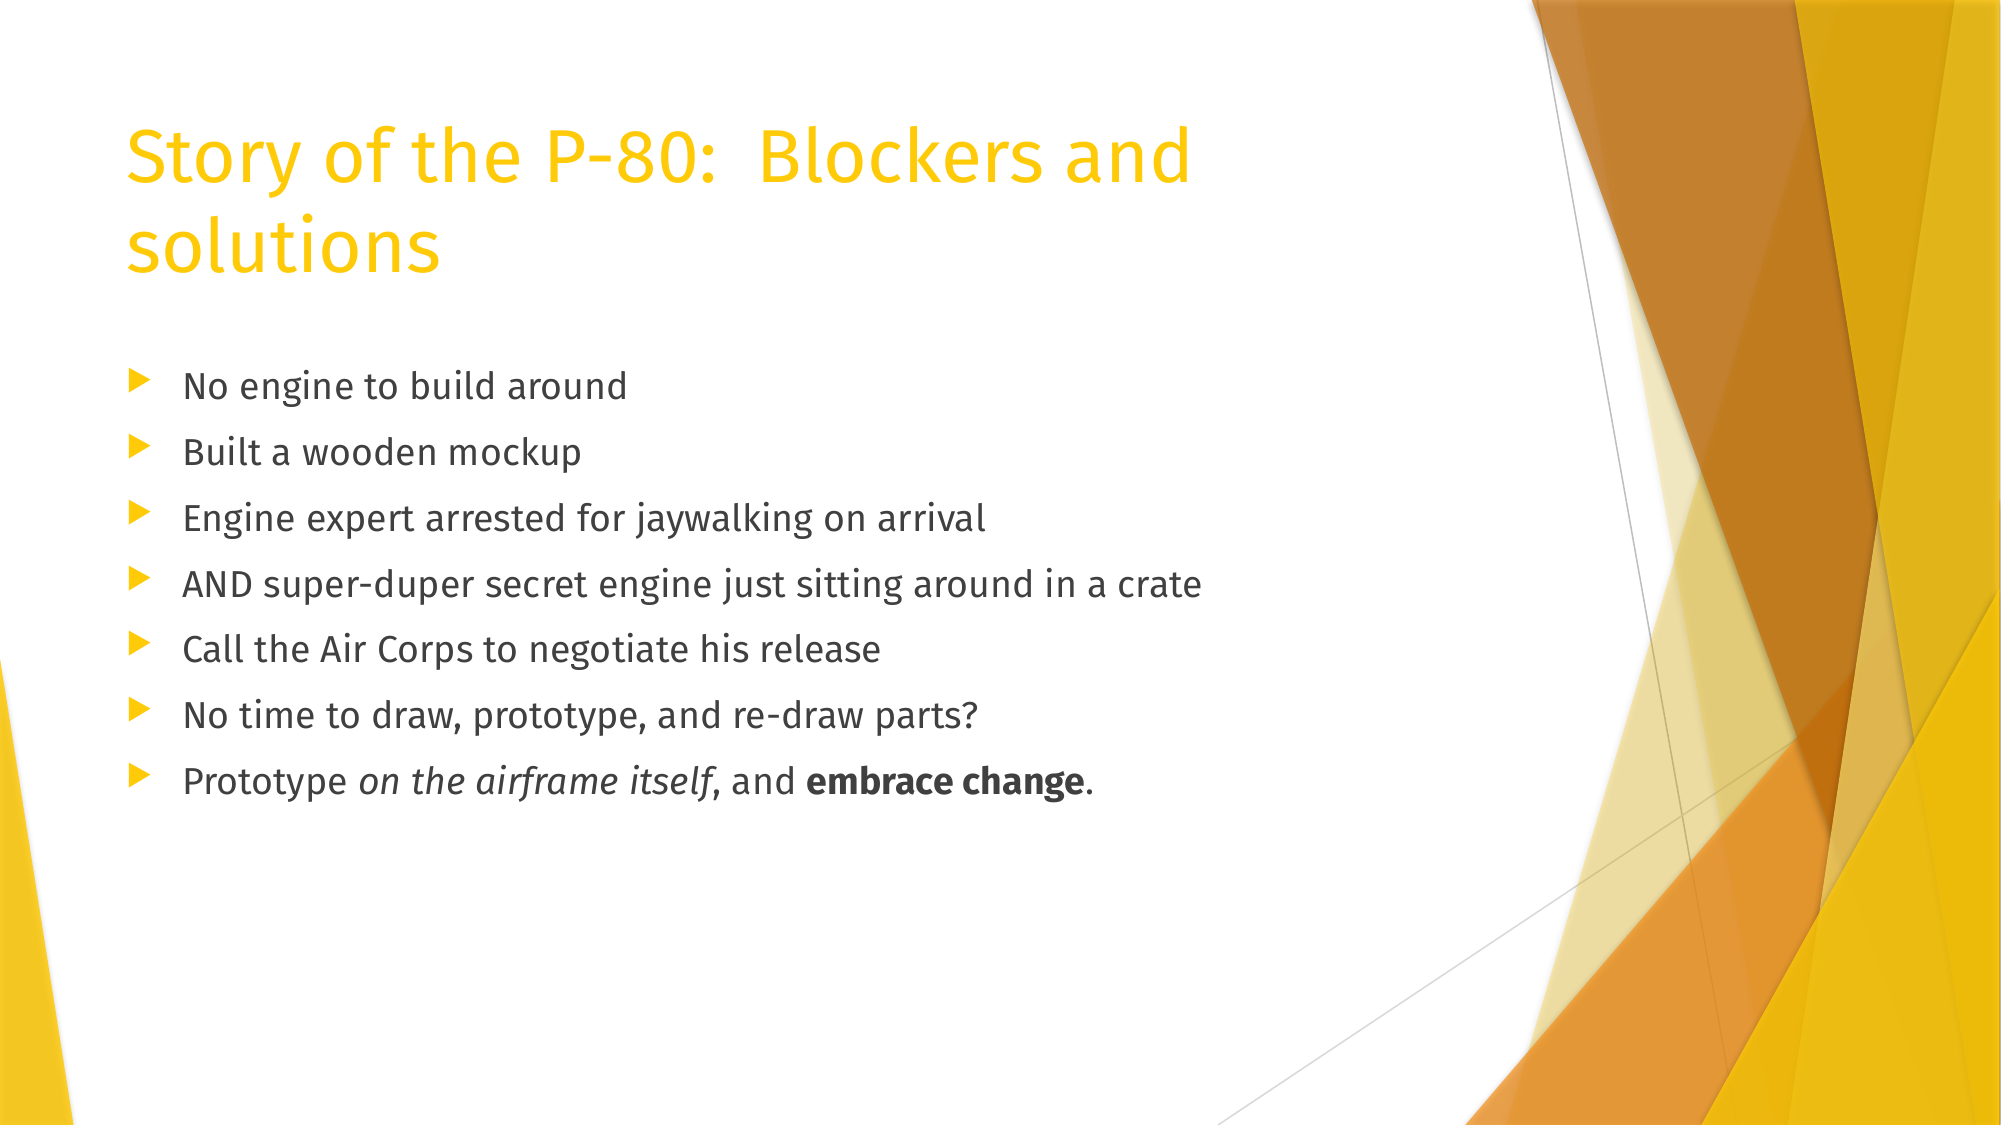

# Story of the P-80:  Blockers and solutions
No engine to build around
Built a wooden mockup
Engine expert arrested for jaywalking on arrival
AND super-duper secret engine just sitting around in a crate
Call the Air Corps to negotiate his release
No time to draw, prototype, and re-draw parts?
Prototype on the airframe itself, and embrace change.